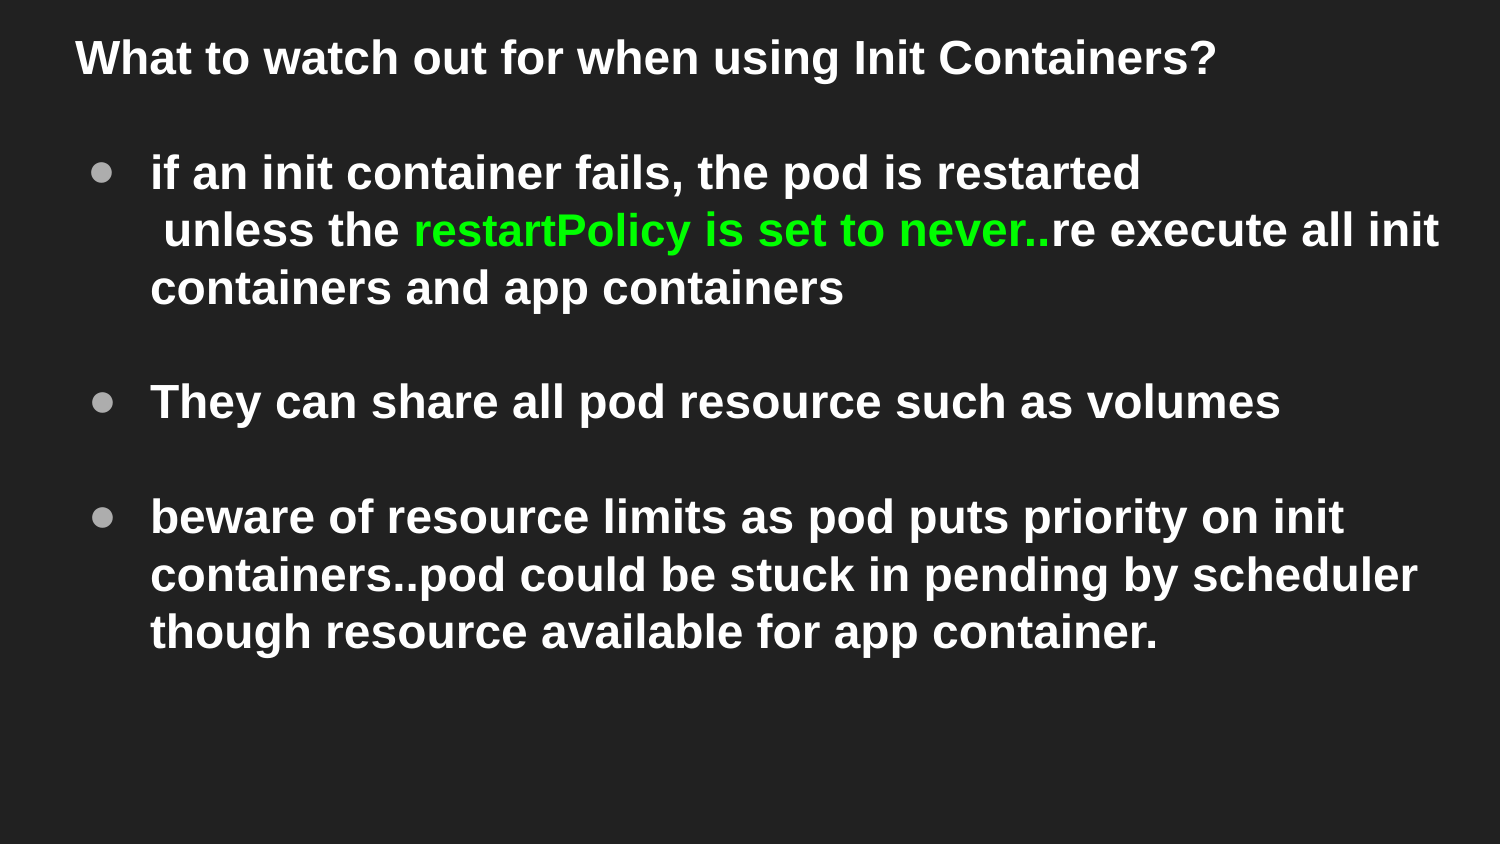

What to watch out for when using Init Containers?

if an init container fails, the pod is restarted
 unless the restartPolicy is set to never..re execute all init containers and app containers

They can share all pod resource such as volumes

beware of resource limits as pod puts priority on init containers..pod could be stuck in pending by scheduler though resource available for app container.
#